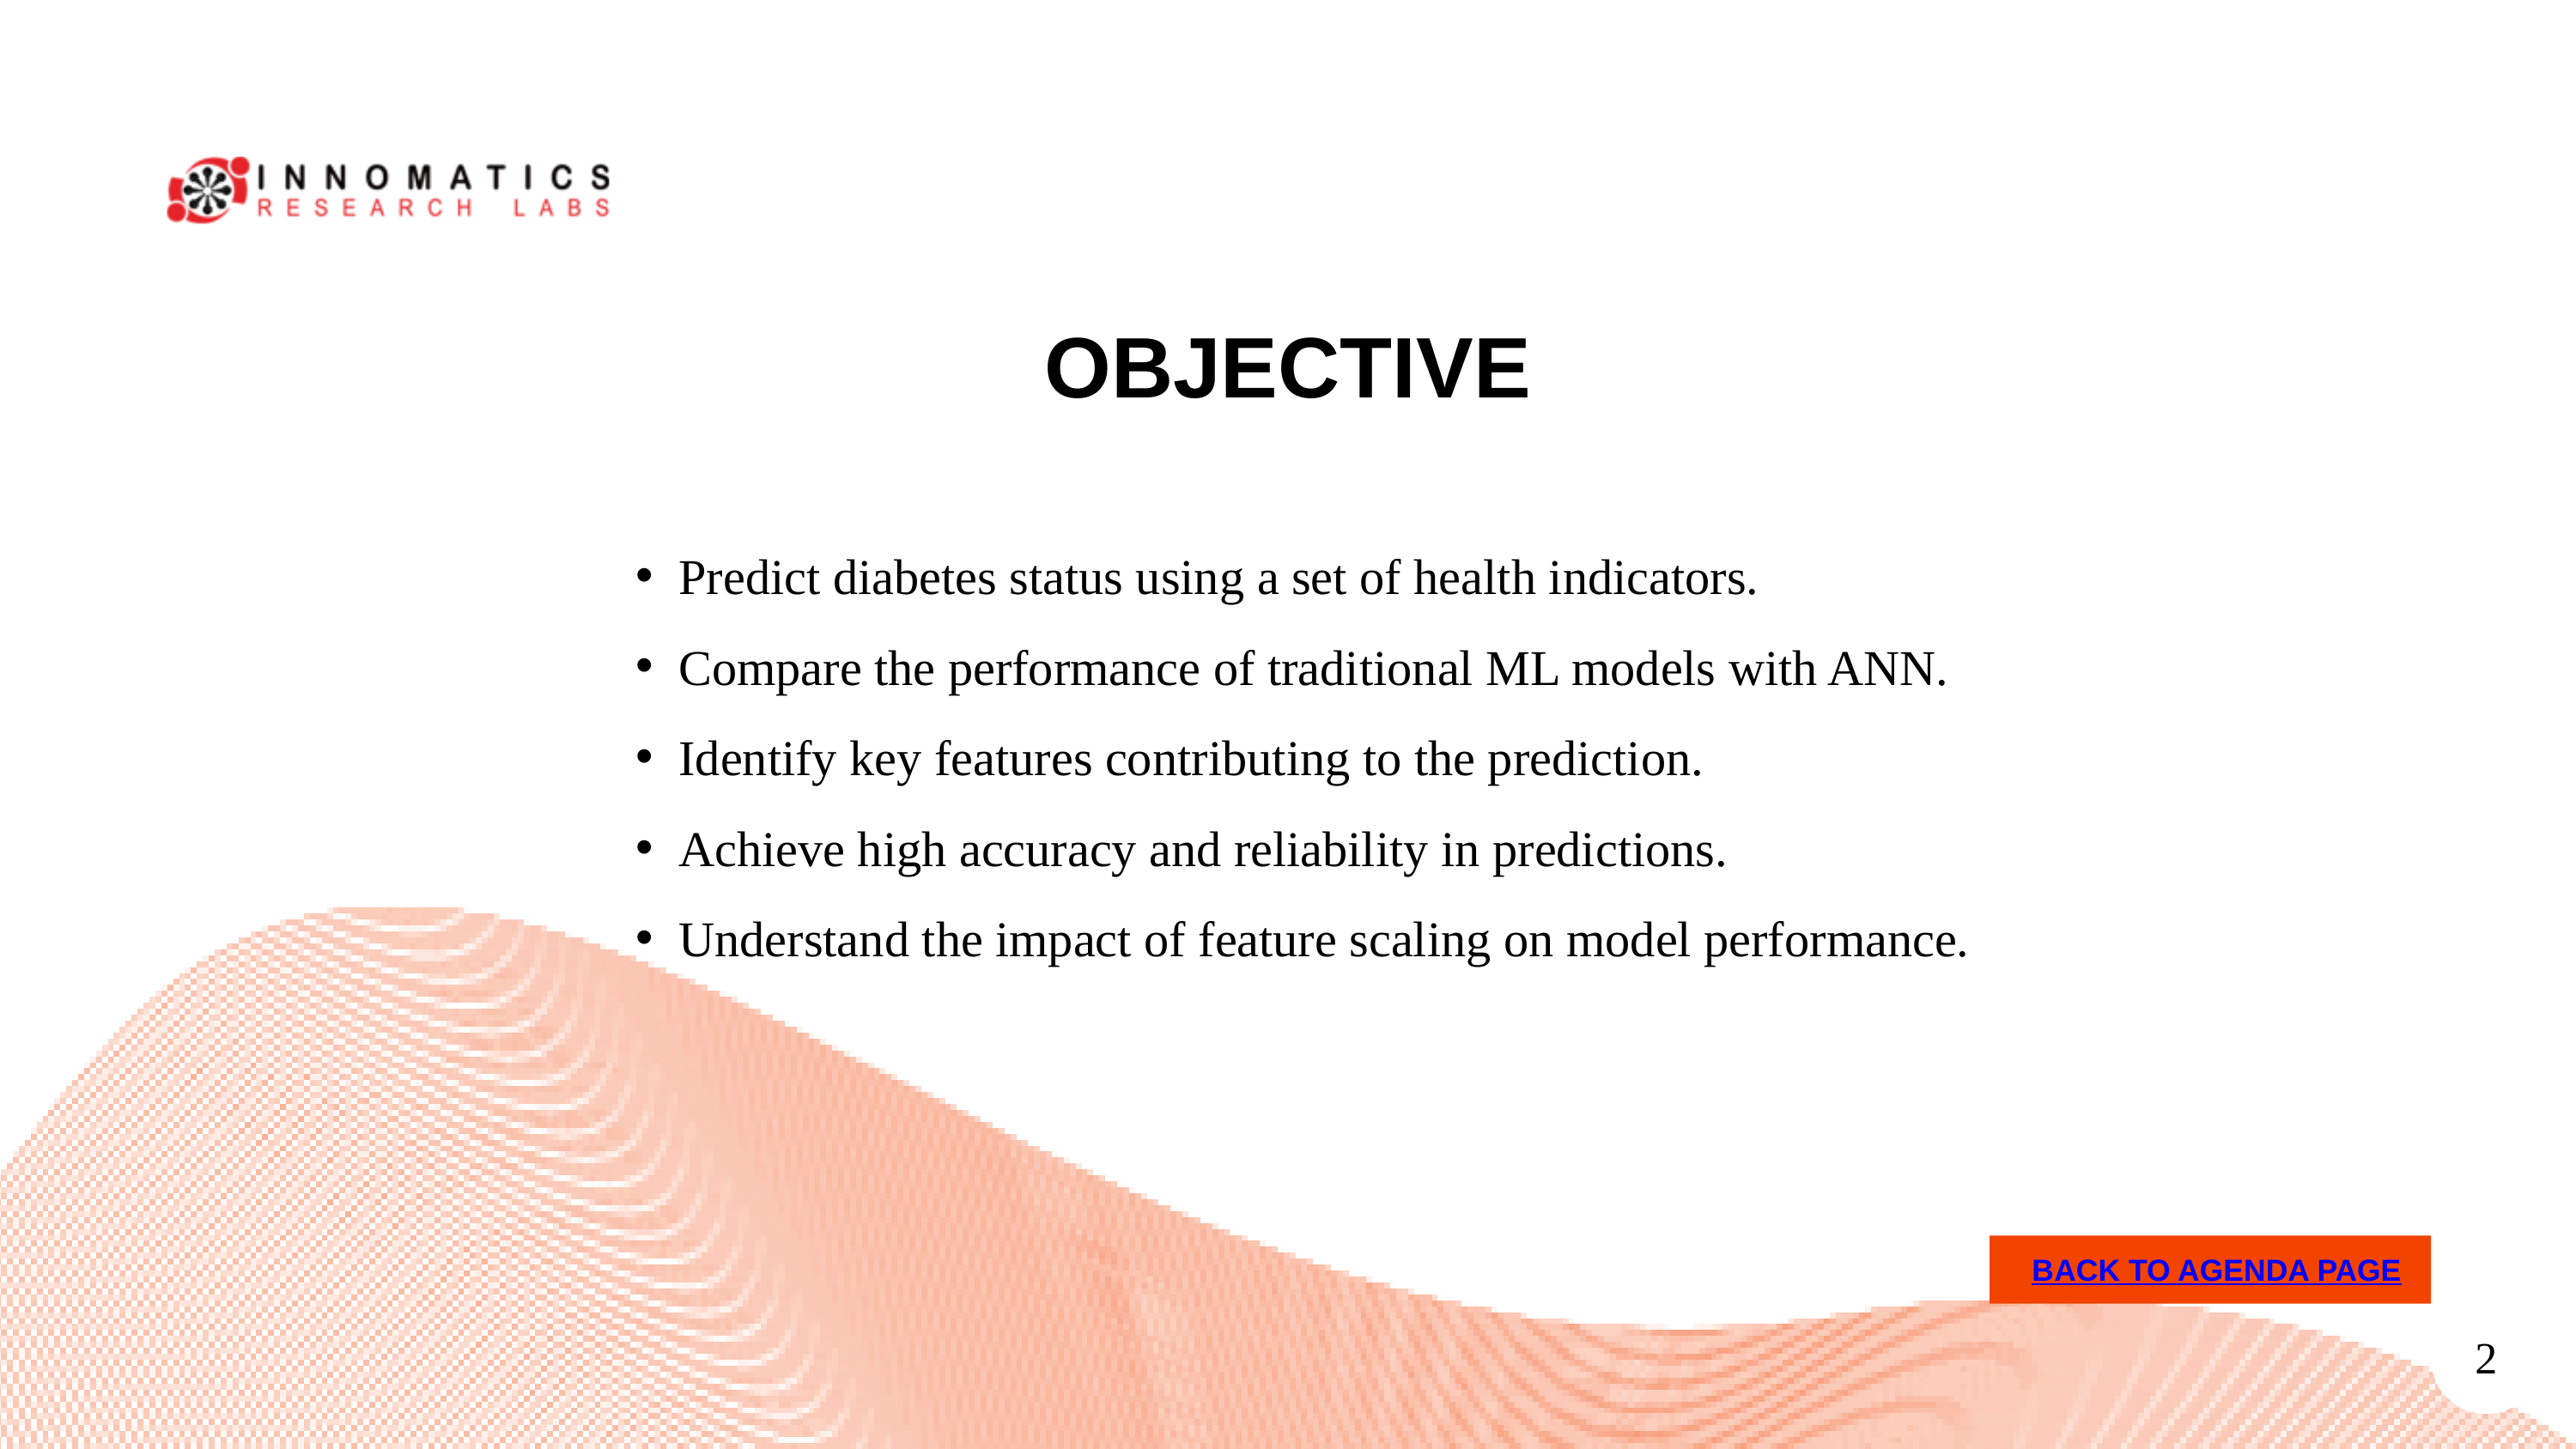

OBJECTIVE
Predict diabetes status using a set of health indicators.
Compare the performance of traditional ML models with ANN.
Identify key features contributing to the prediction.
Achieve high accuracy and reliability in predictions.
Understand the impact of feature scaling on model performance.

BACK TO AGENDA PAGE

2